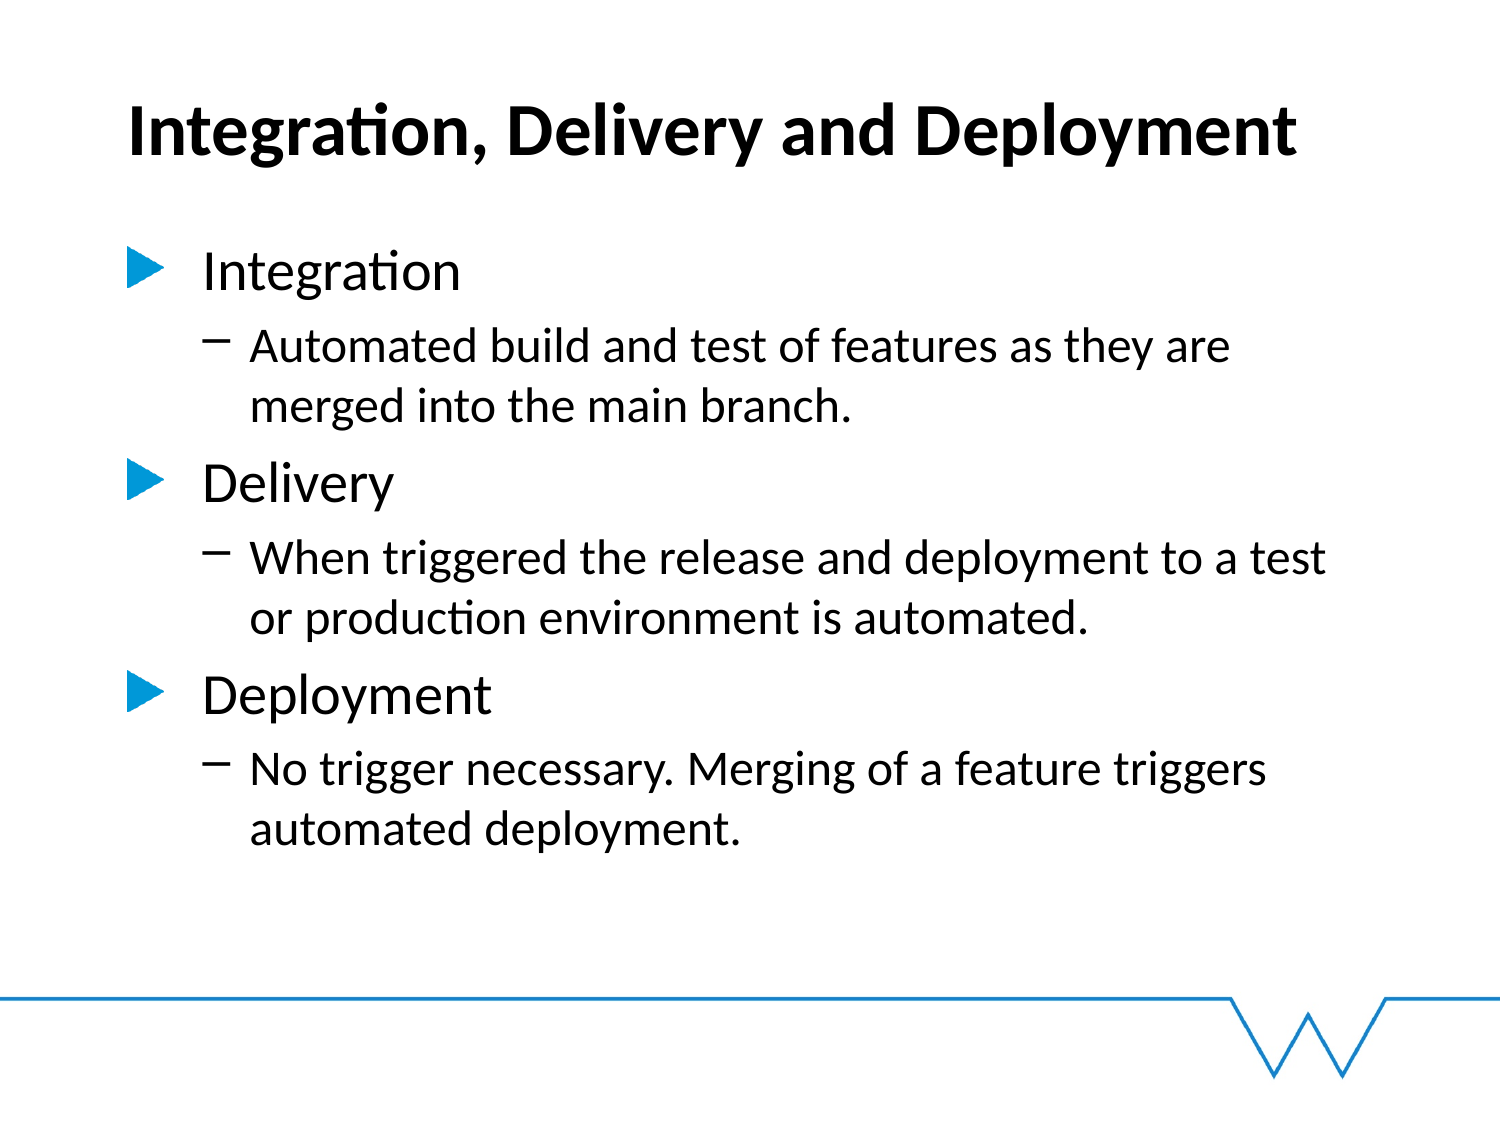

# Integration, Delivery and Deployment
Integration
Automated build and test of features as they are merged into the main branch.
Delivery
When triggered the release and deployment to a test or production environment is automated.
Deployment
No trigger necessary. Merging of a feature triggers automated deployment.